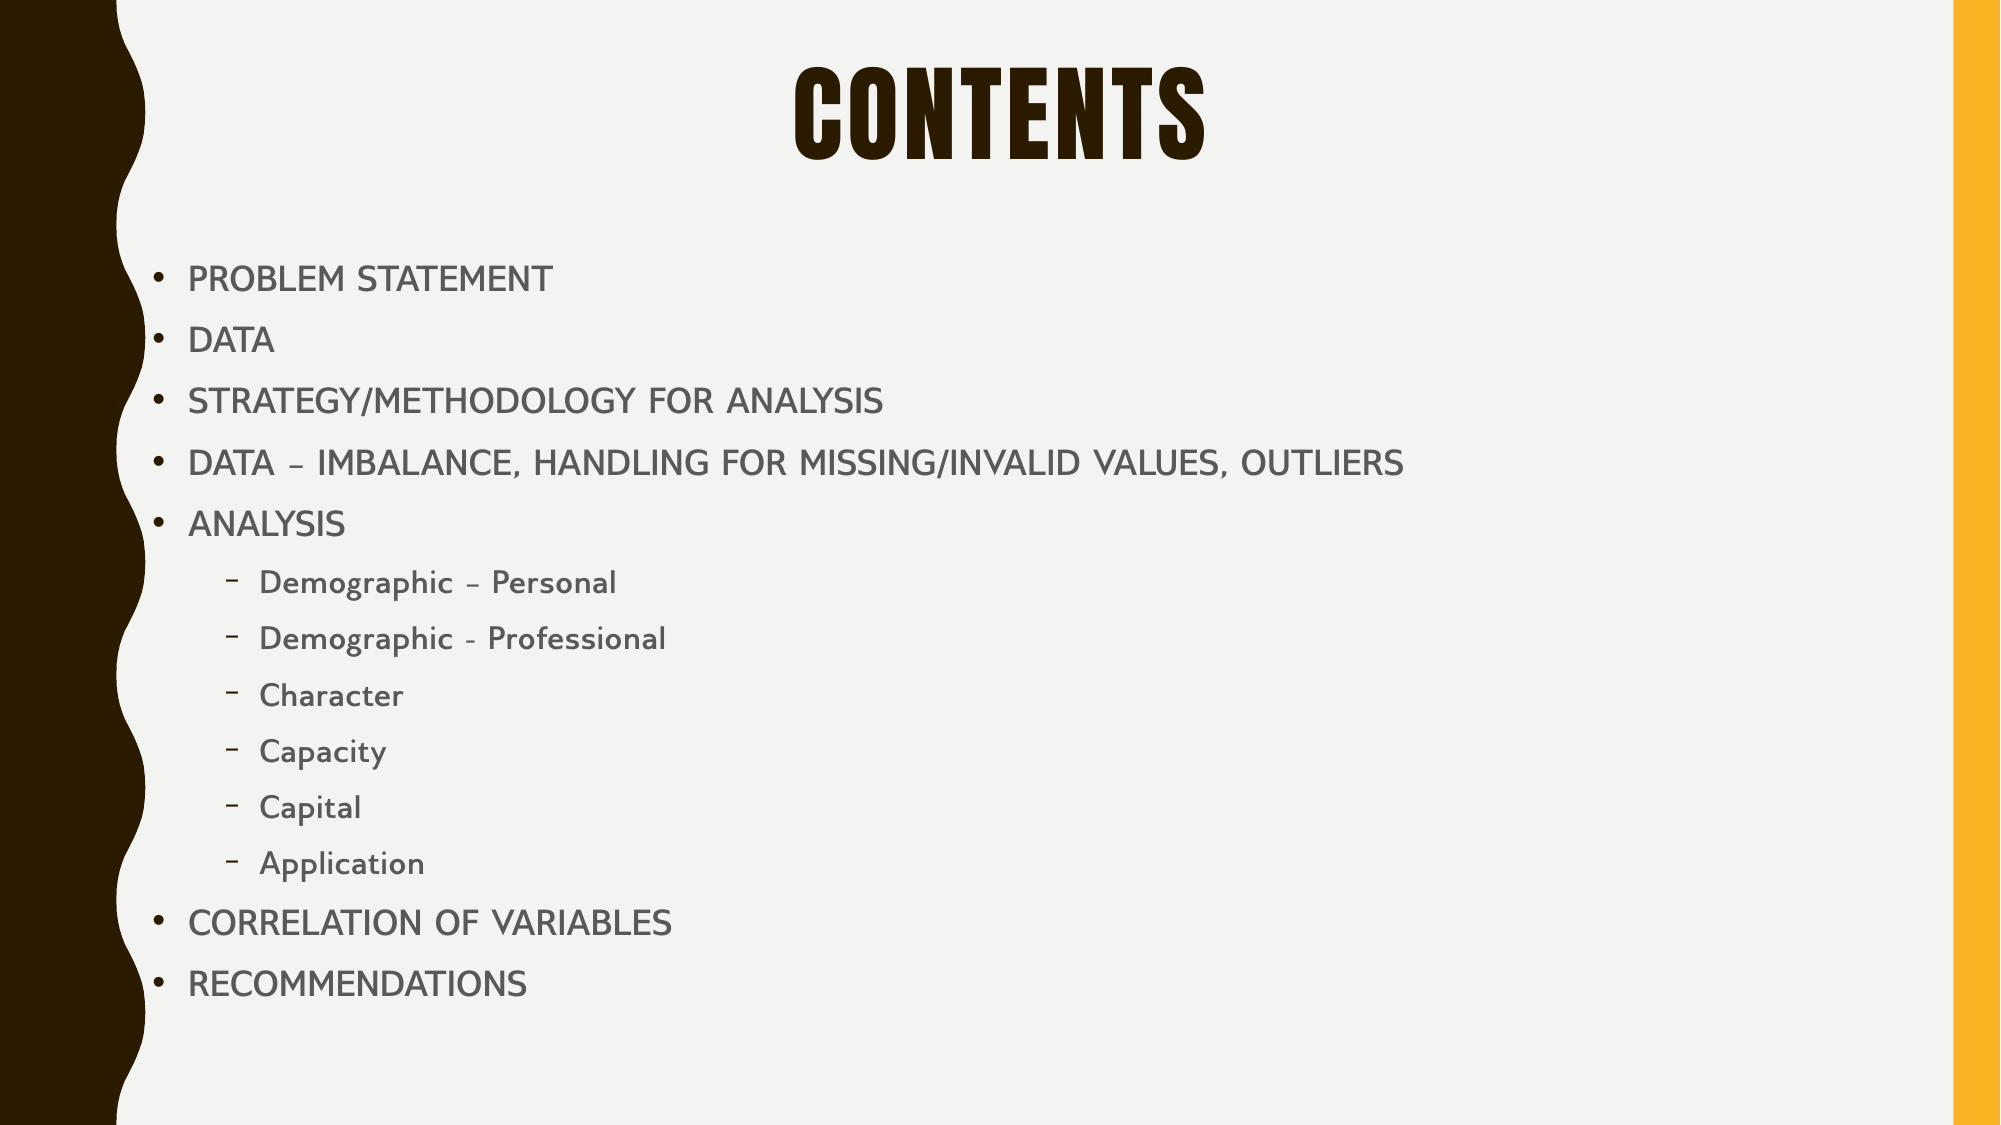

# CONTENTS
PROBLEM STATEMENT
DATA
STRATEGY/METHODOLOGY FOR ANALYSIS
DATA – IMBALANCE, HANDLING FOR MISSING/INVALID VALUES, OUTLIERS
ANALYSIS
Demographic – Personal
Demographic - Professional
Character
Capacity
Capital
Application
CORRELATION OF VARIABLES
RECOMMENDATIONS